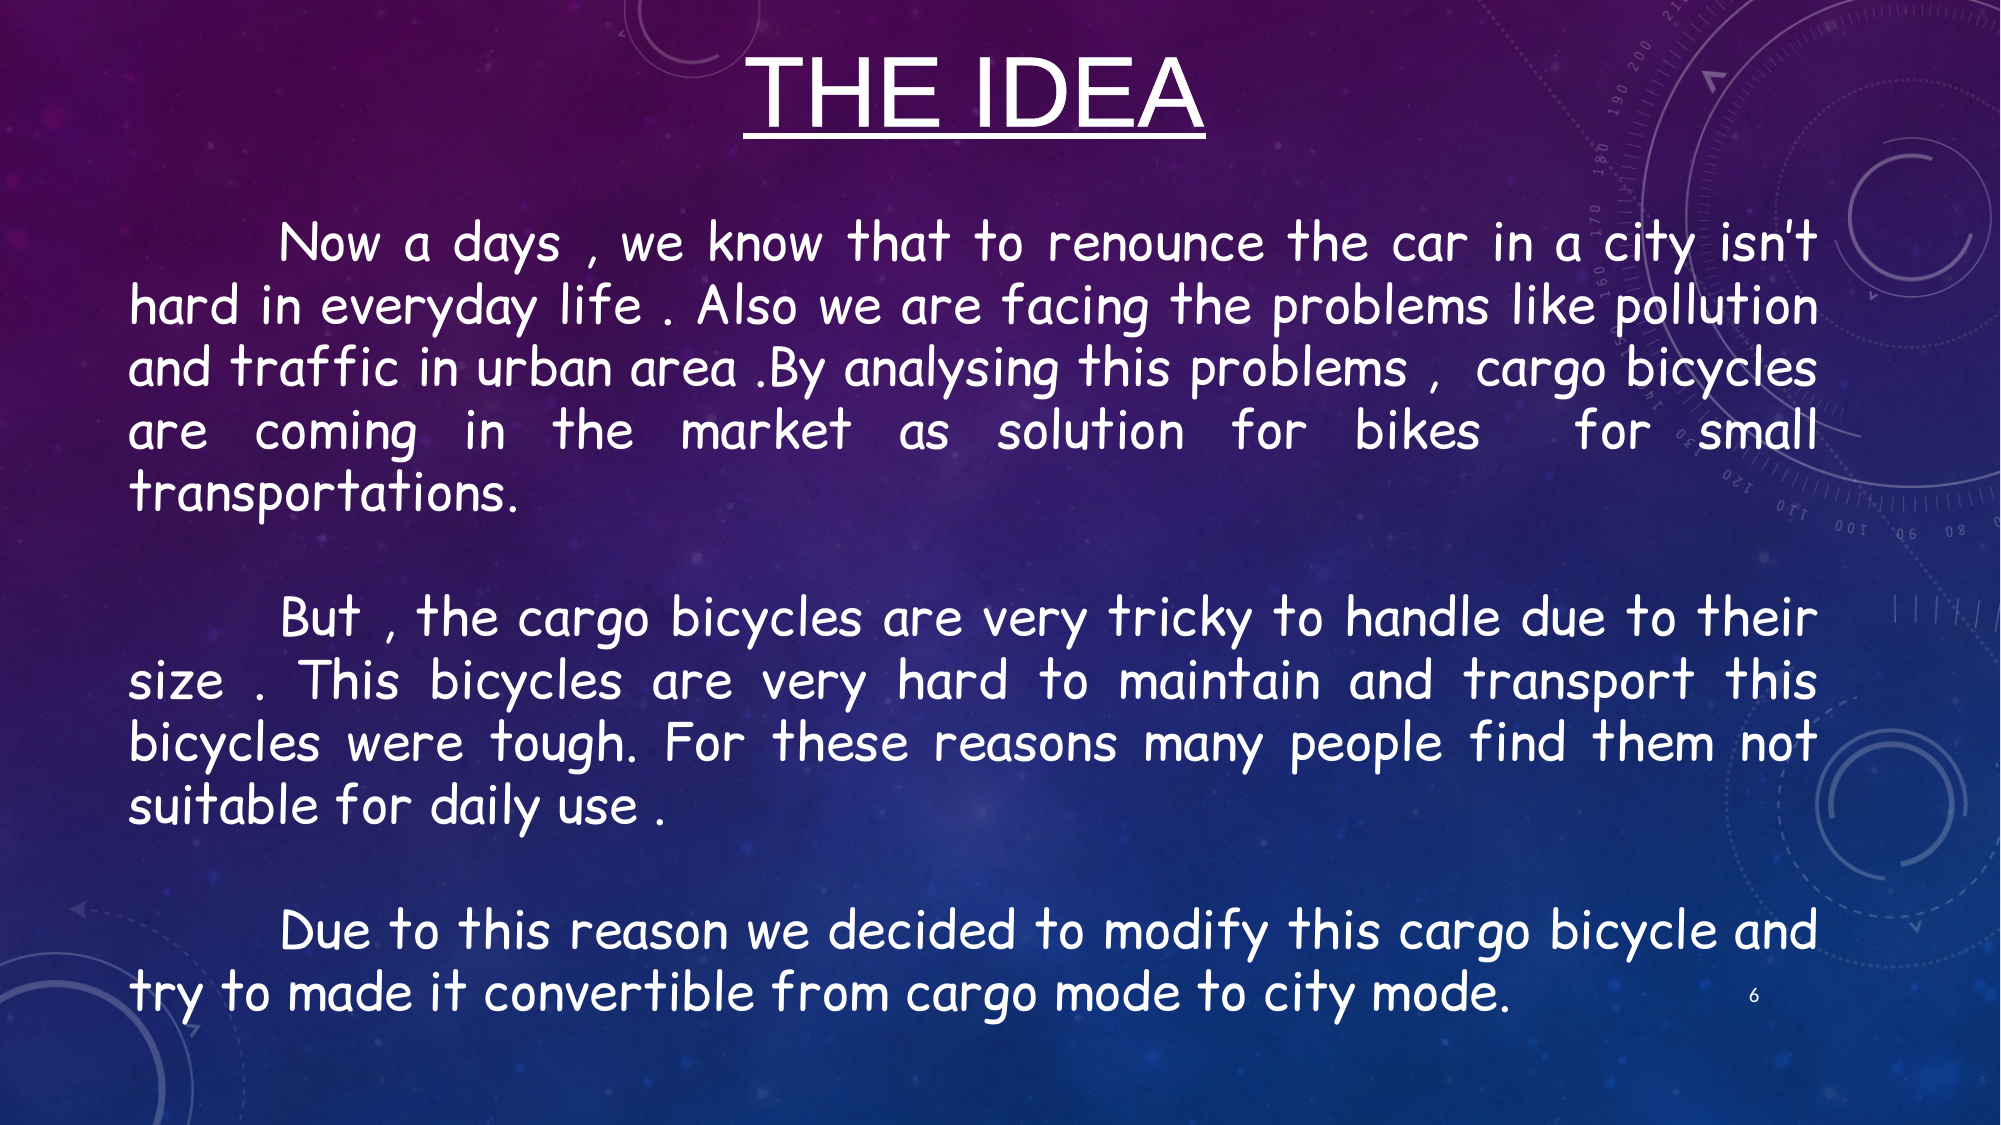

THE IDEA

	Now a days , we know that to renounce the car in a city isn’t hard in everyday life . Also we are facing the problems like pollution and traffic in urban area .By analysing this problems ,  cargo bicycles are coming in the market as solution for bikes  for small transportations.

	But , the cargo bicycles are very tricky to handle due to their size . This bicycles are very hard to maintain and transport this bicycles were tough. For these reasons many people find them not suitable for daily use .

	Due to this reason we decided to modify this cargo bicycle and try to made it convertible from cargo mode to city mode.

6